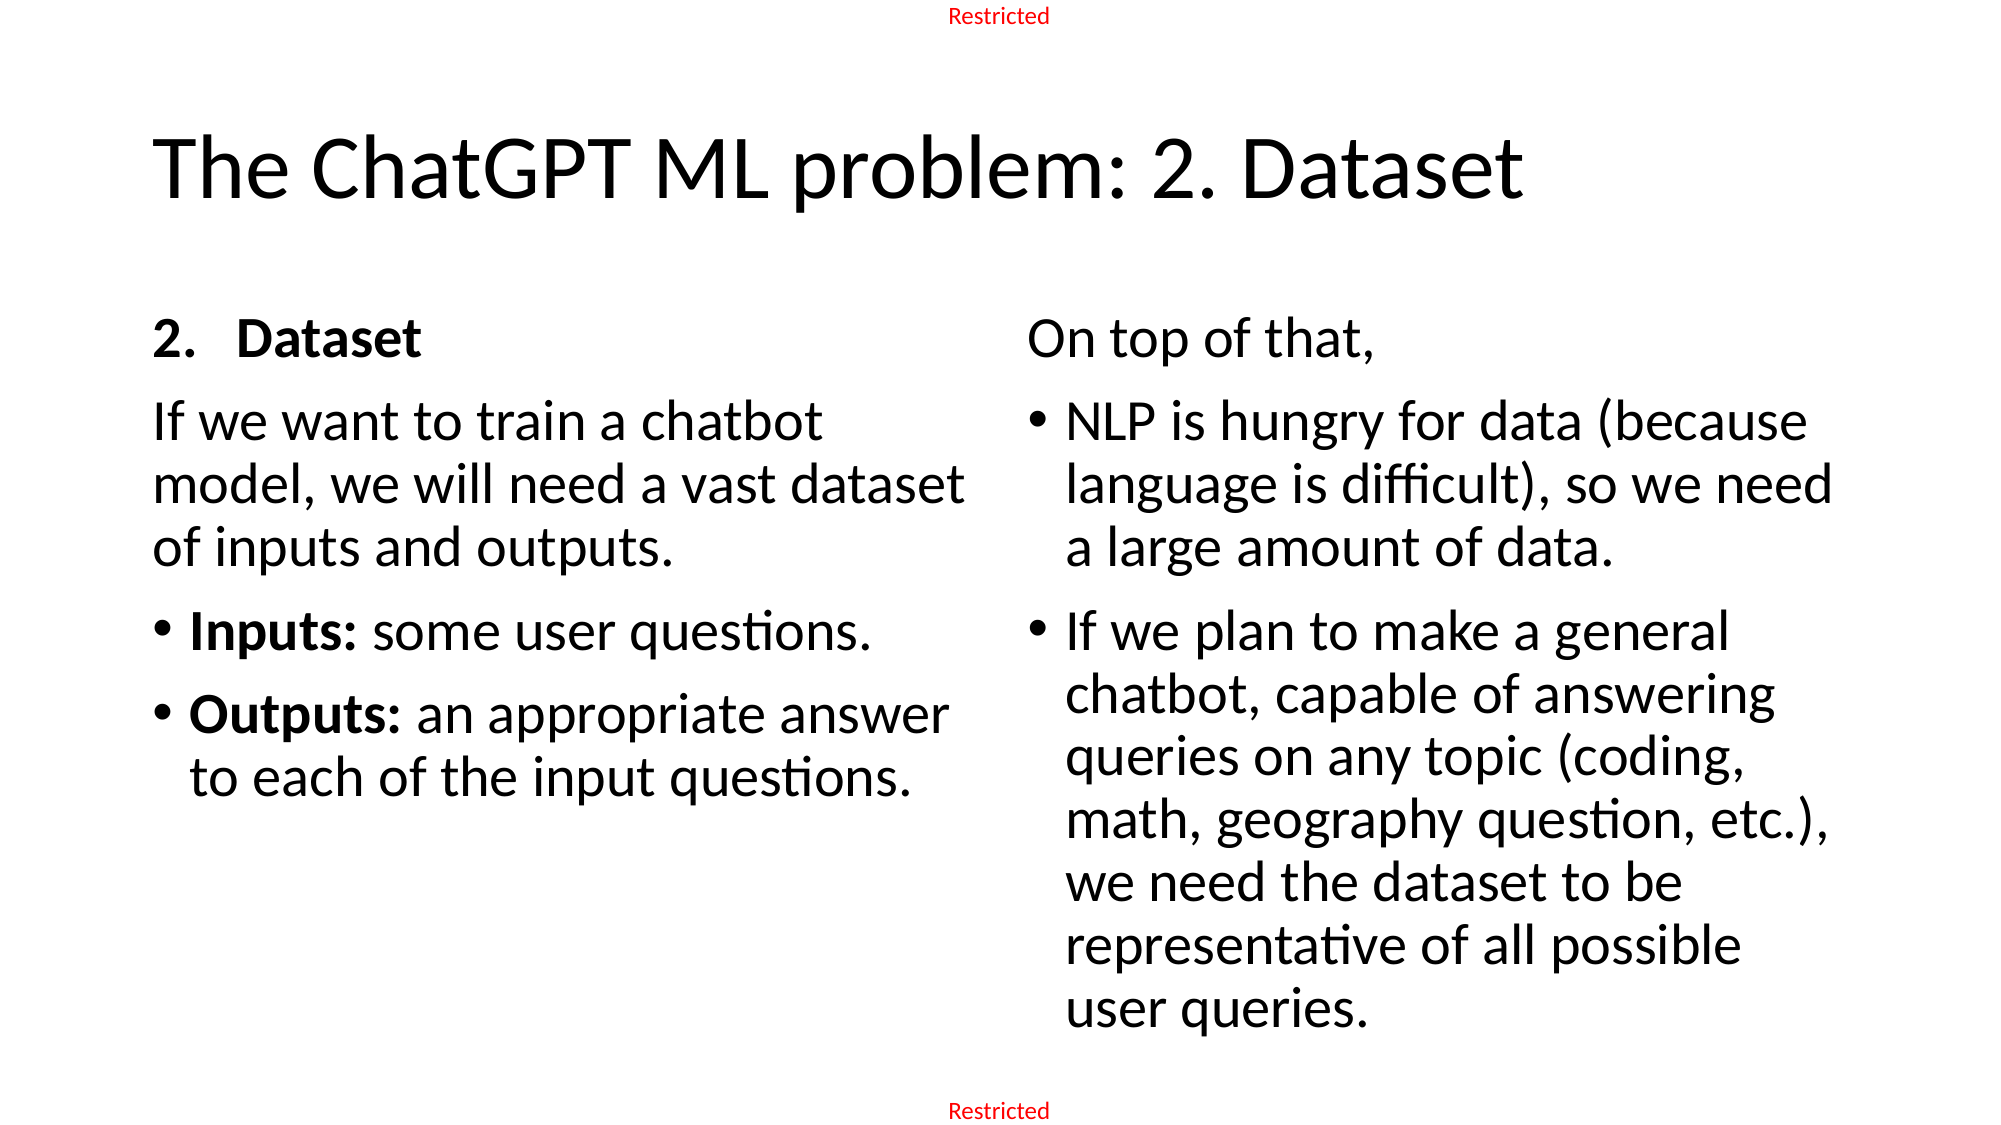

# The ChatGPT ML problem: 2. Dataset
Dataset
If we want to train a chatbot model, we will need a vast dataset of inputs and outputs.
Inputs: some user questions.
Outputs: an appropriate answer to each of the input questions.

On top of that,
NLP is hungry for data (because language is difficult), so we need a large amount of data.
If we plan to make a general chatbot, capable of answering queries on any topic (coding, math, geography question, etc.), we need the dataset to be representative of all possible user queries.